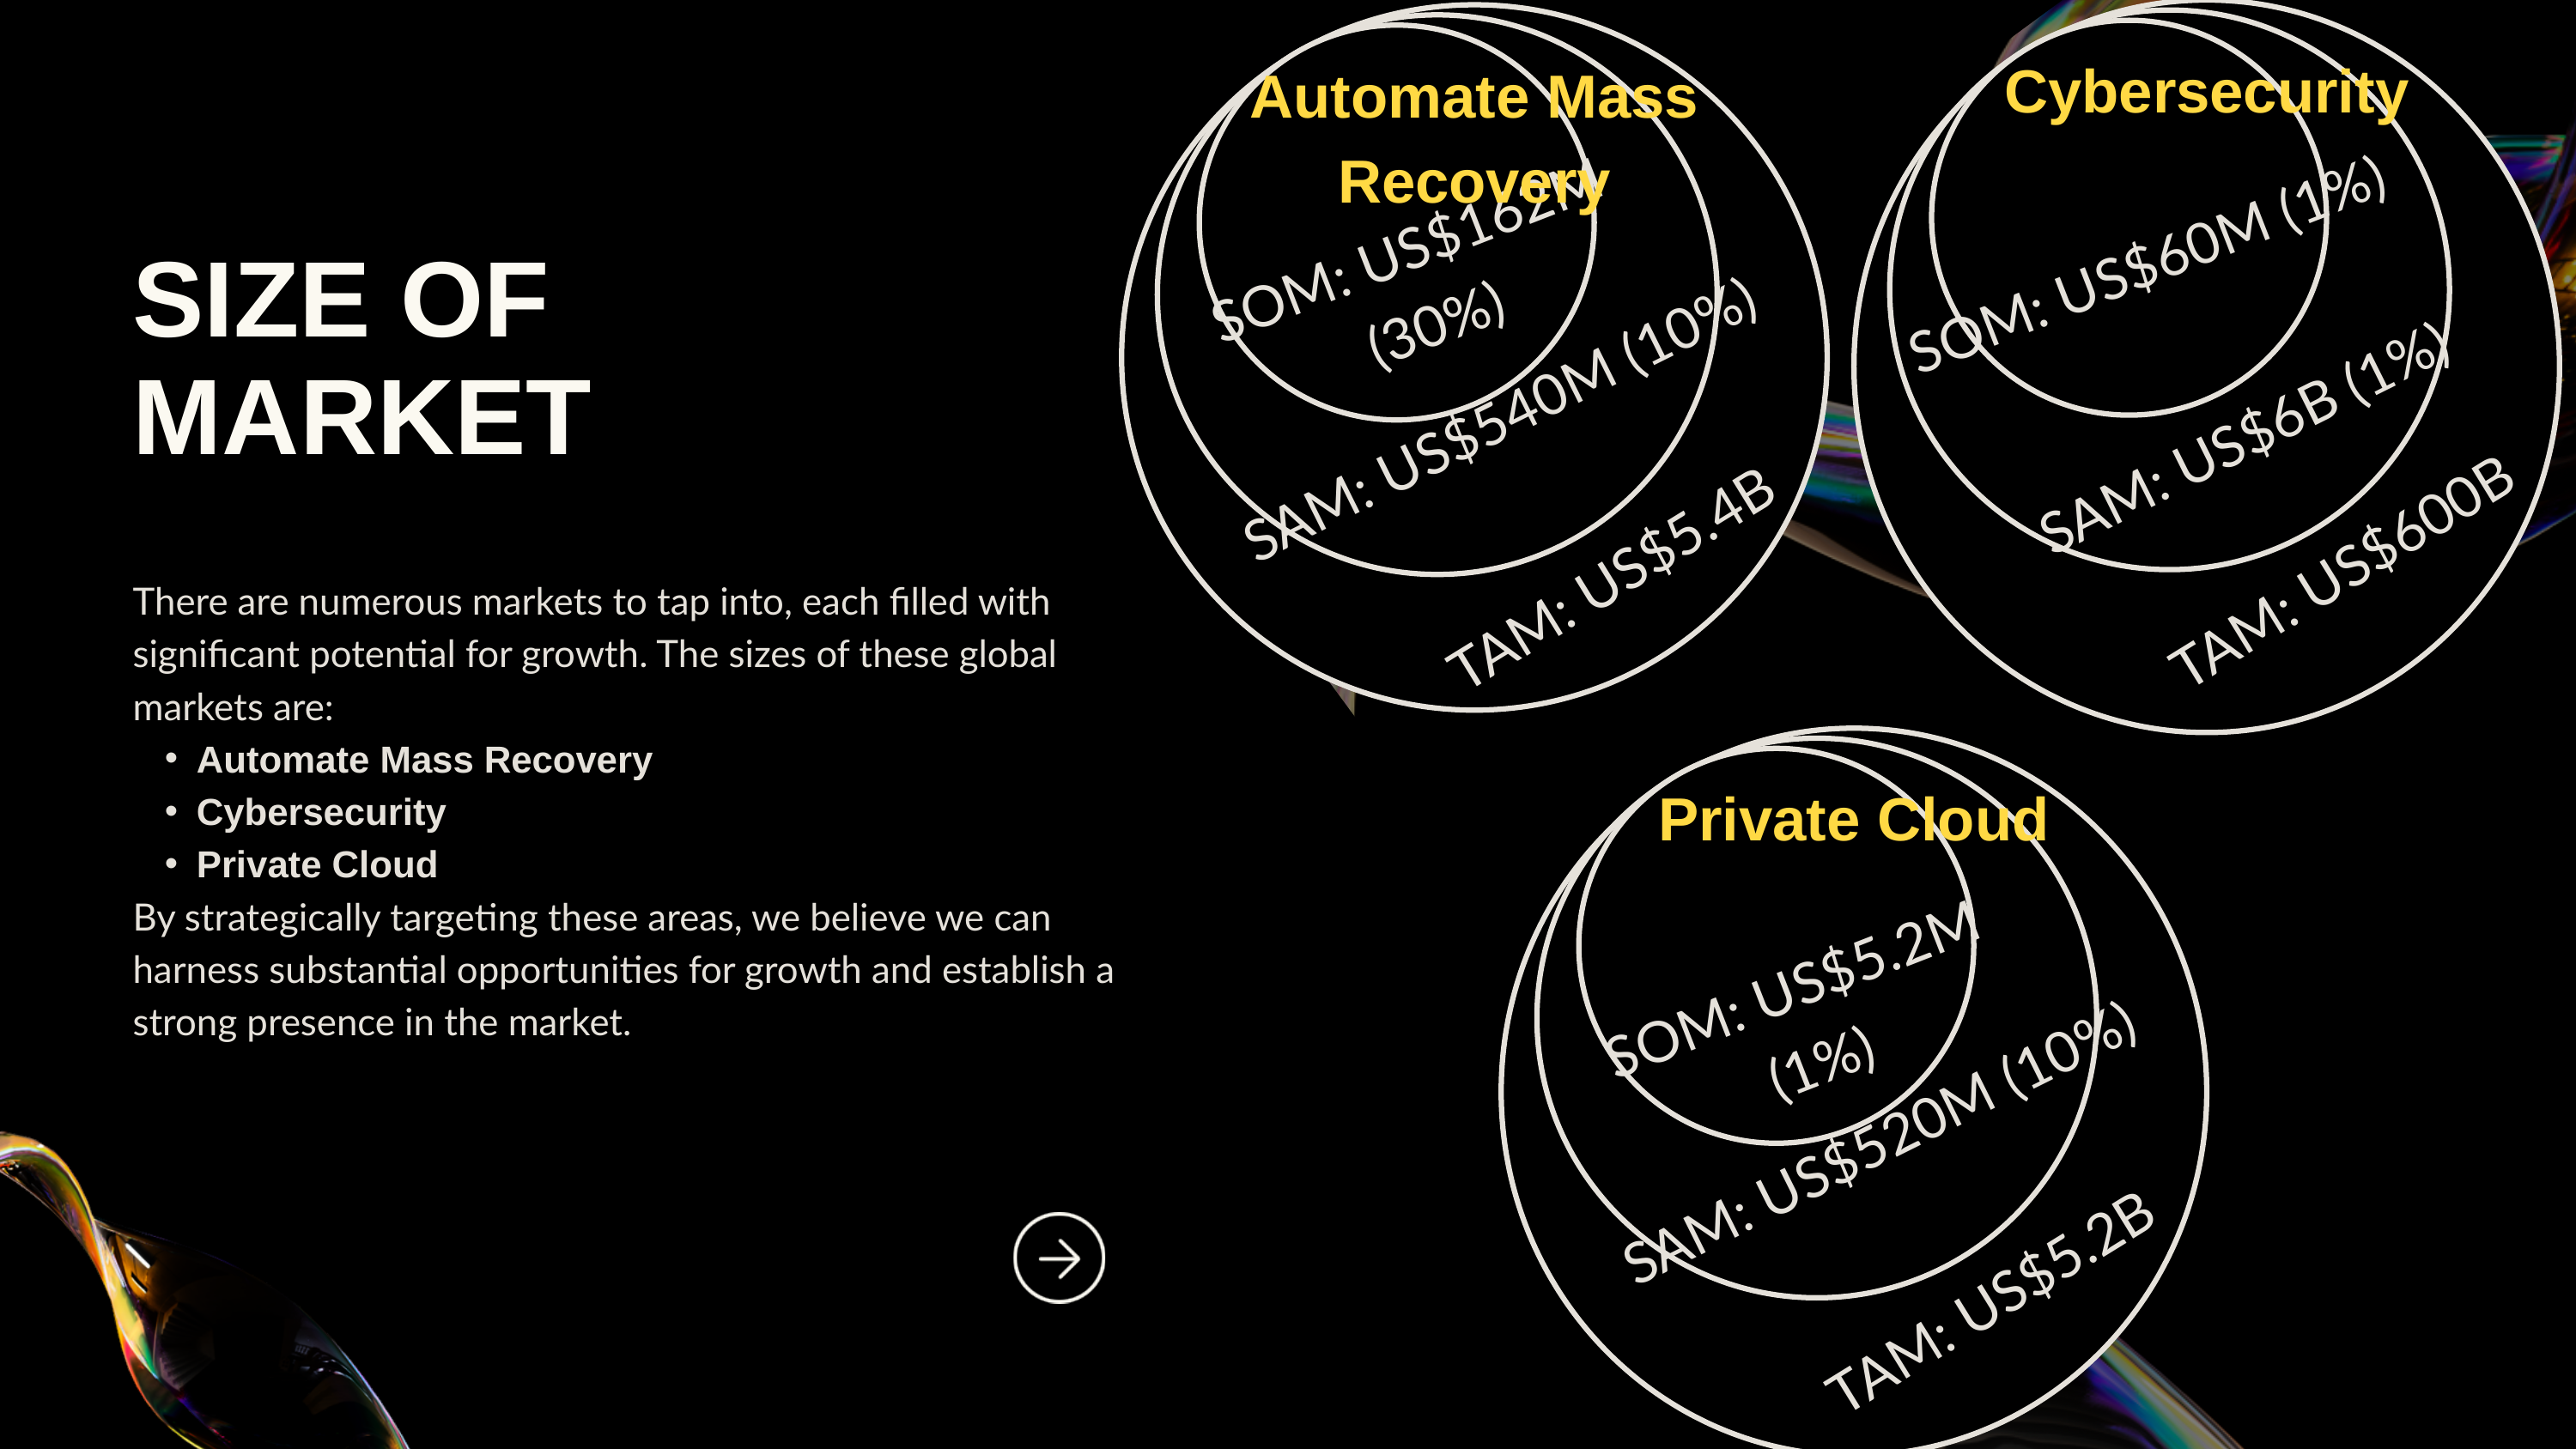

Cybersecurity
SOM: US$60M (1%)
SAM: US$6B (1%)
TAM: US$600B

Automate Mass Recovery
SOM: US$162M (30%)
SAM: US$540M (10%)
TAM: US$5.4B

SIZE OF MARKET
There are numerous markets to tap into, each filled with significant potential for growth. The sizes of these global markets are:
Automate Mass Recovery
Cybersecurity
Private Cloud
By strategically targeting these areas, we believe we can harness substantial opportunities for growth and establish a strong presence in the market.

Private Cloud
SOM: US$5.2M (1%)
SAM: US$520M (10%)
TAM: US$5.2B